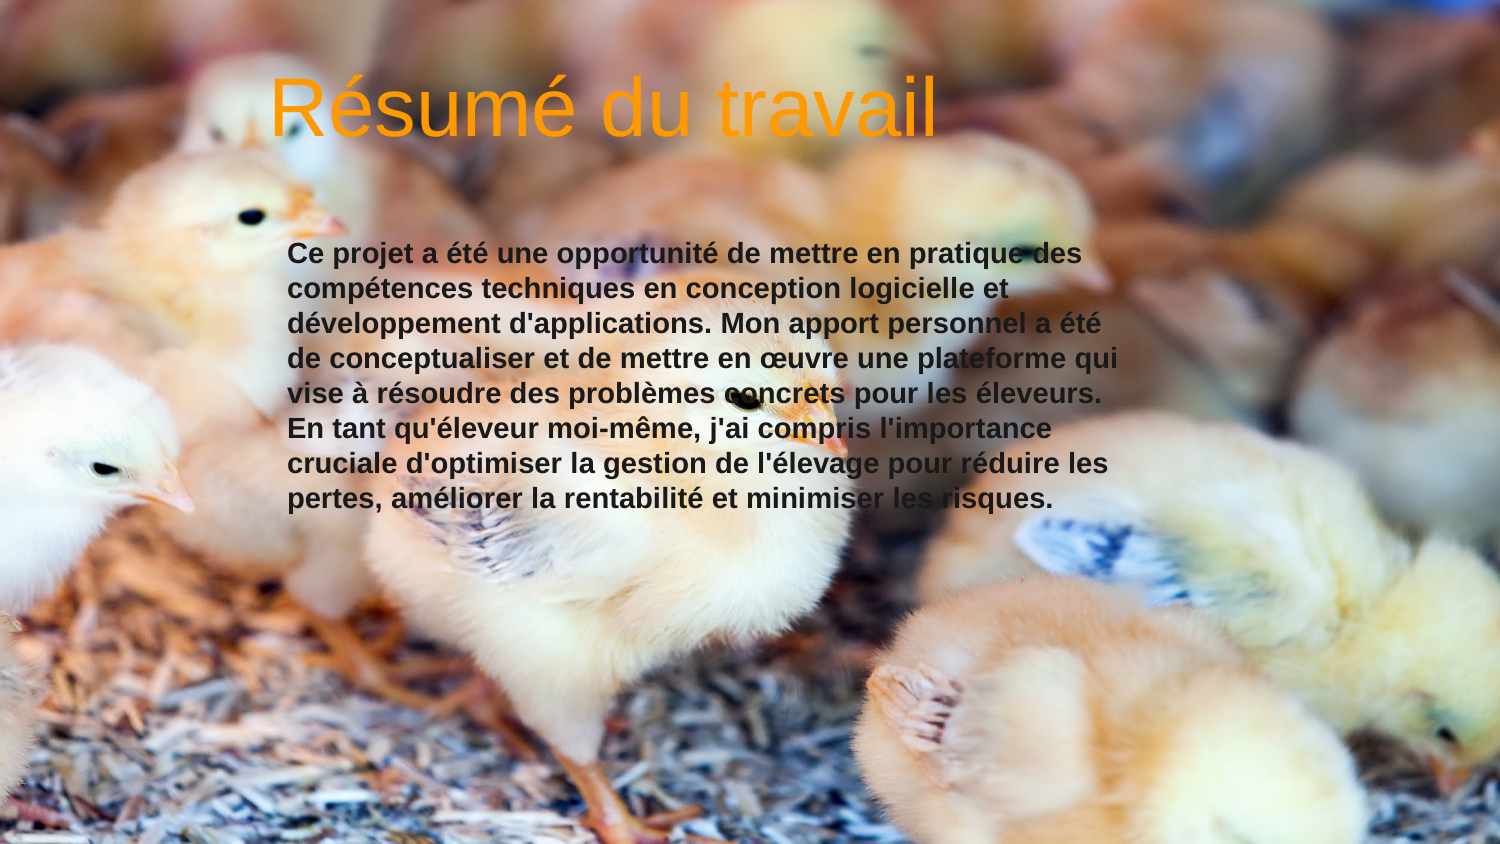

# Résumé du travail
Ce projet a été une opportunité de mettre en pratique des compétences techniques en conception logicielle et développement d'applications. Mon apport personnel a été de conceptualiser et de mettre en œuvre une plateforme qui vise à résoudre des problèmes concrets pour les éleveurs. En tant qu'éleveur moi-même, j'ai compris l'importance cruciale d'optimiser la gestion de l'élevage pour réduire les pertes, améliorer la rentabilité et minimiser les risques.